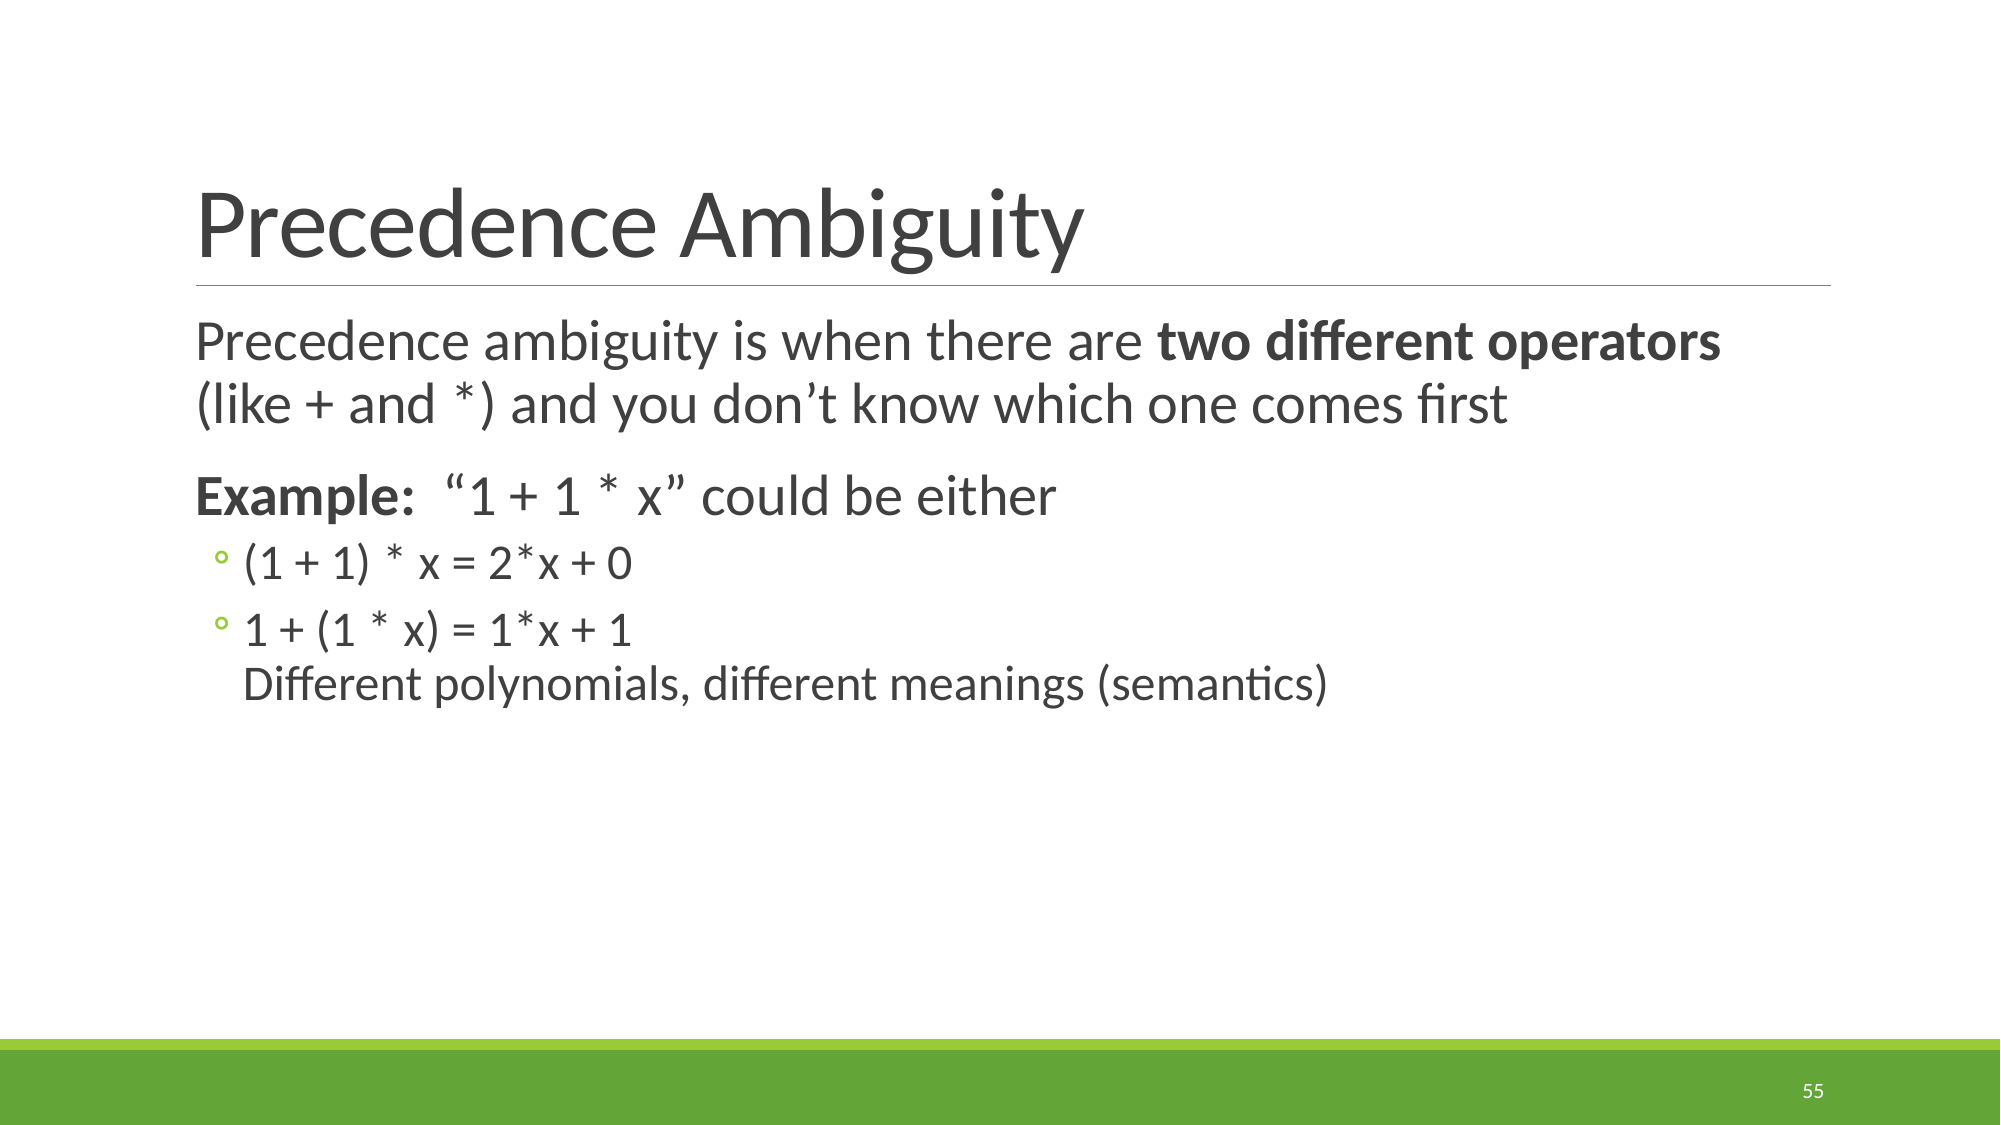

# Precedence Ambiguity
Precedence ambiguity is when there are two different operators
(like + and *) and you don’t know which one comes first
Example:  “1 + 1 * x” could be either
(1 + 1) * x = 2*x + 0
1 + (1 * x) = 1*x + 1
Different polynomials, different meanings (semantics)
55